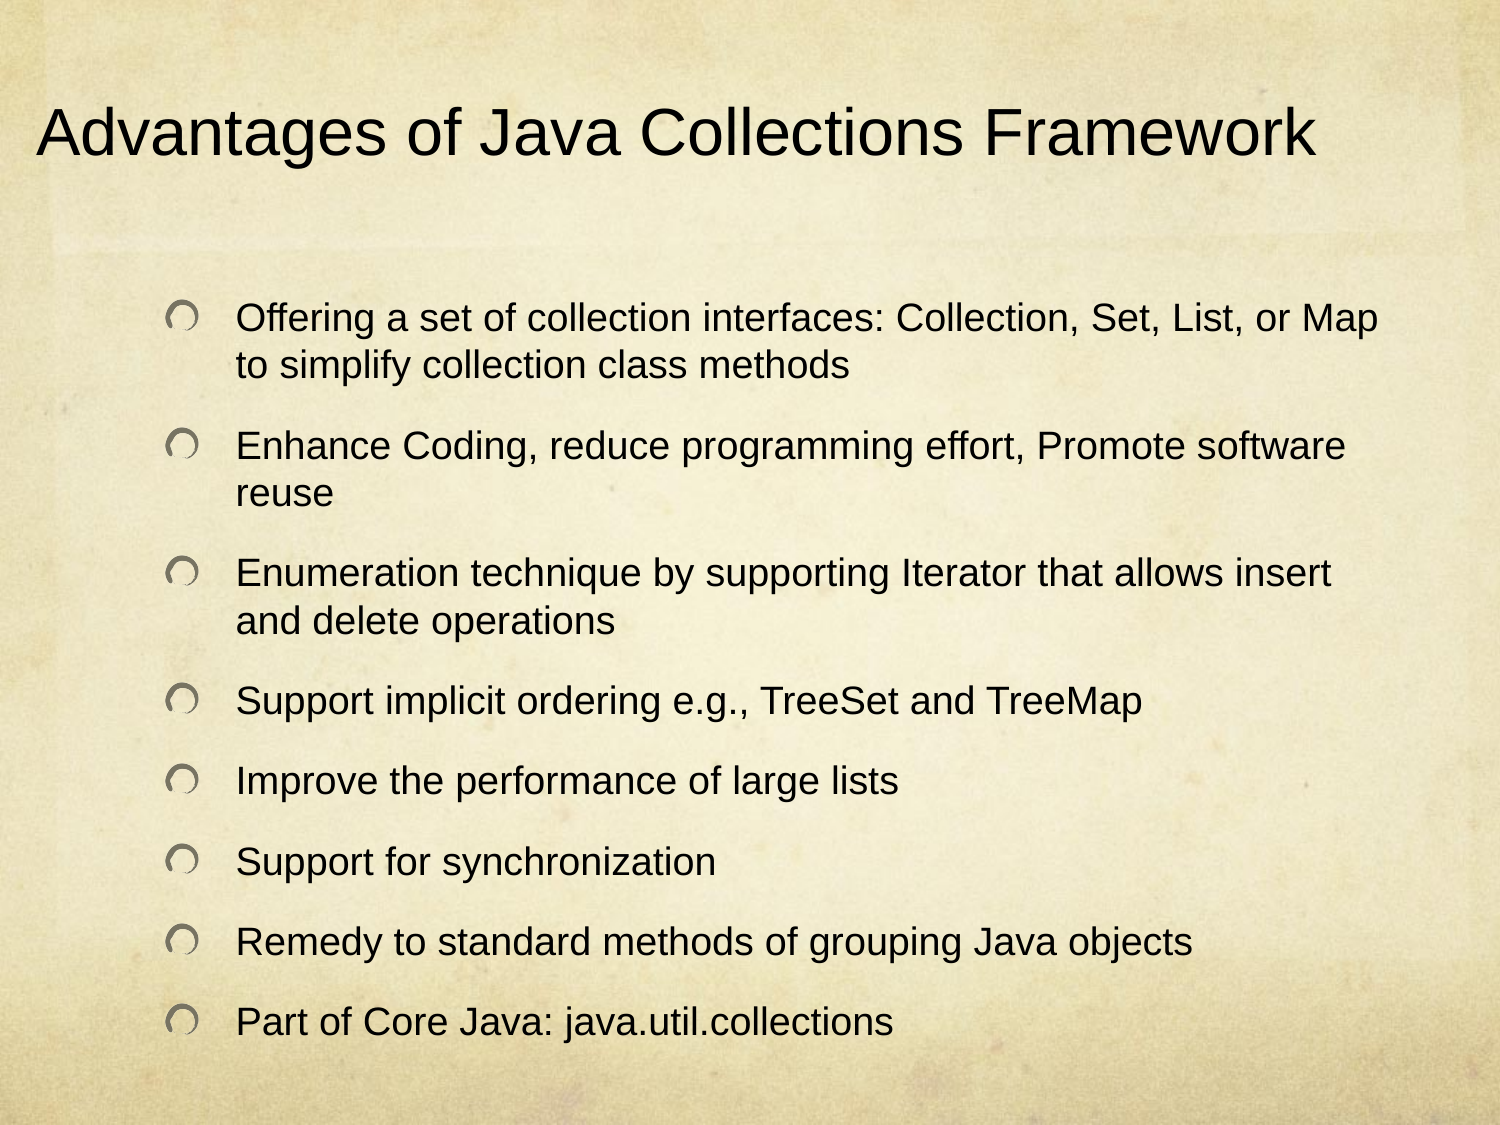

# Advantages of Java Collections Framework
Offering a set of collection interfaces: Collection, Set, List, or Map to simplify collection class methods
Enhance Coding, reduce programming effort, Promote software reuse
Enumeration technique by supporting Iterator that allows insert and delete operations
Support implicit ordering e.g., TreeSet and TreeMap
Improve the performance of large lists
Support for synchronization
Remedy to standard methods of grouping Java objects
Part of Core Java: java.util.collections